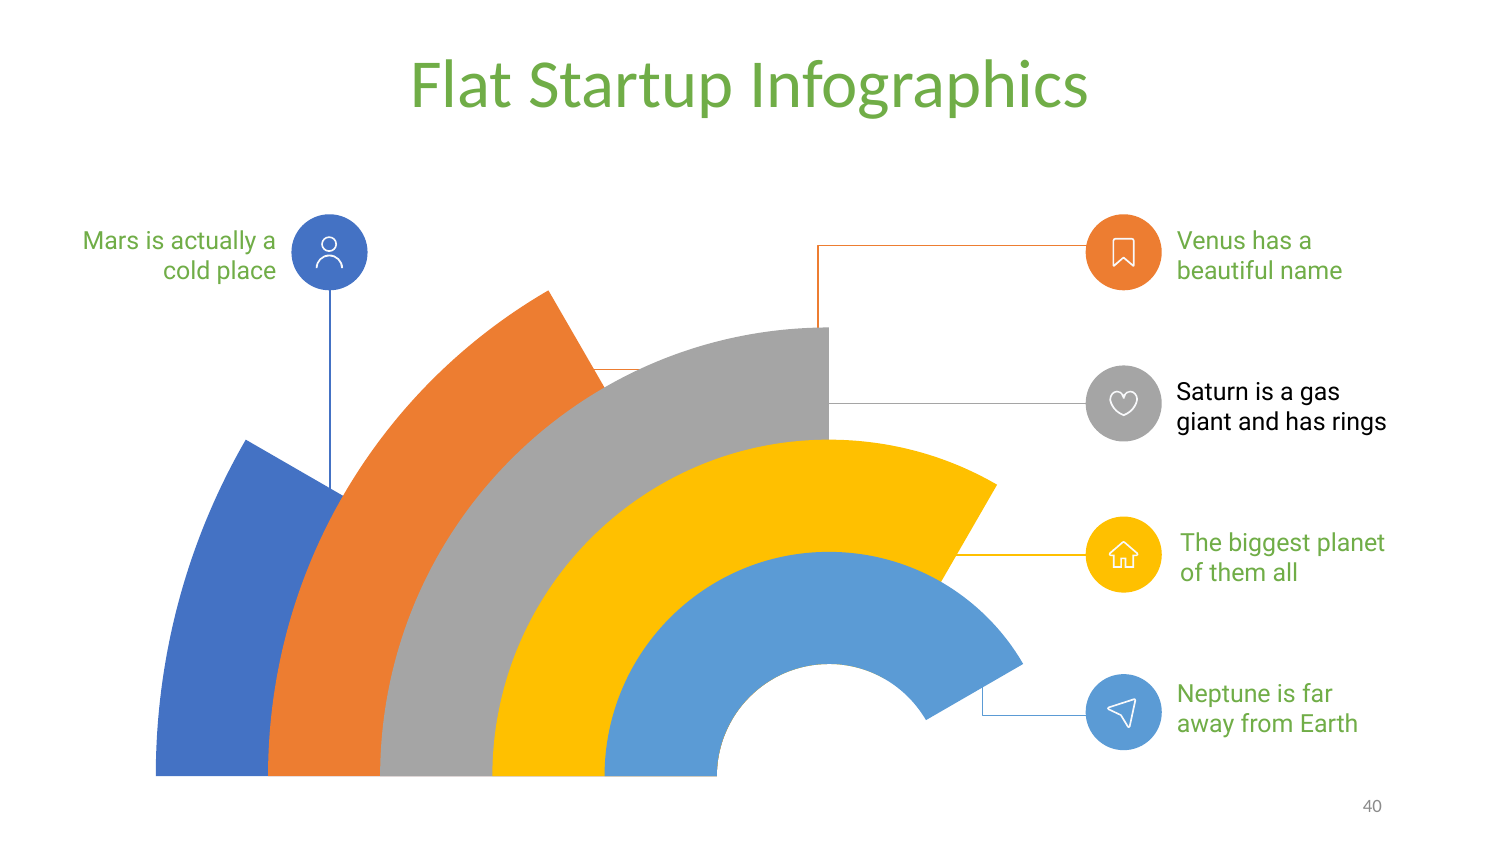

# Flat Startup Infographics
Mars is actually a cold place

Venus has a beautiful name

Saturn is a gas giant and has rings

The biggest planet of them all

Neptune is far away from Earth

40